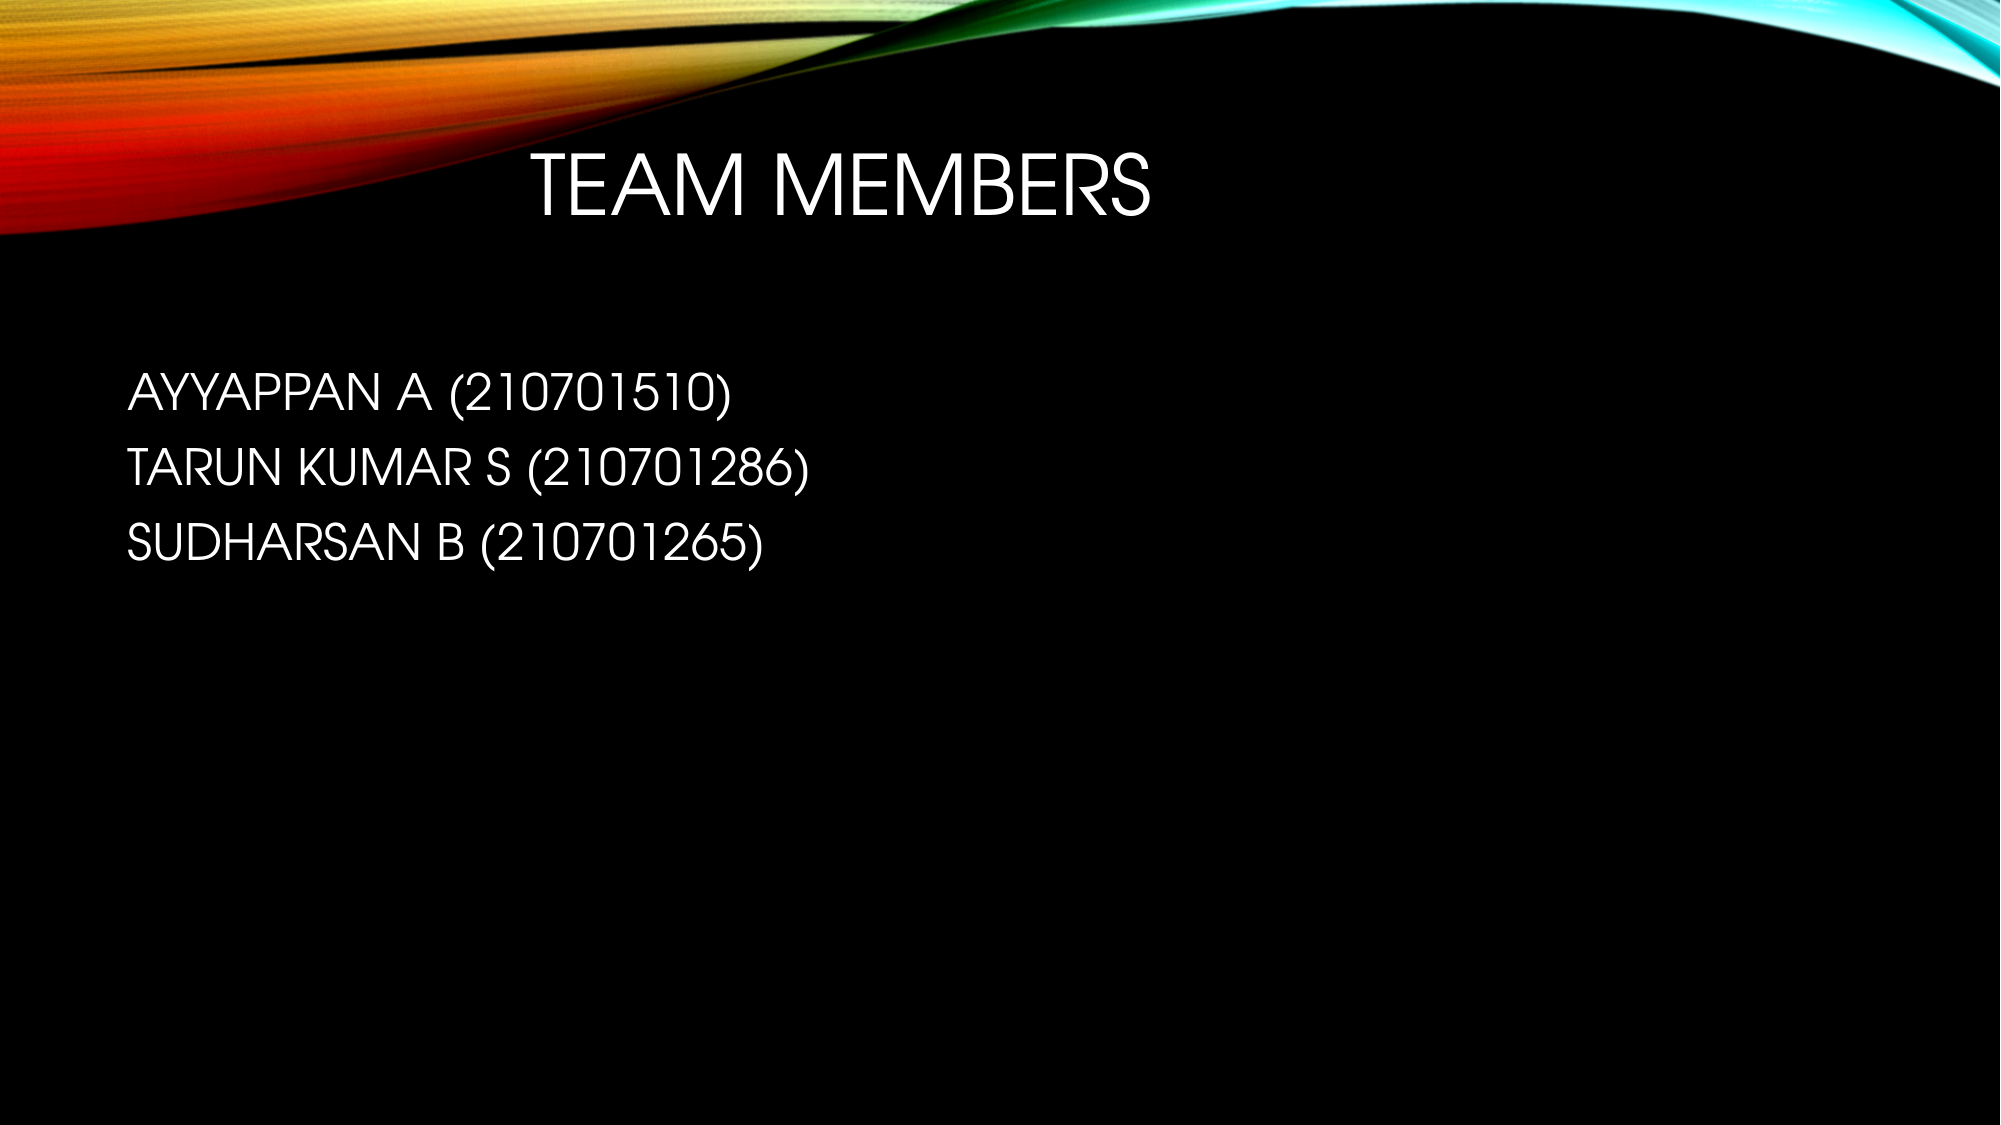

# TEAM MEMBERS
AYYAPPAN A (210701510)
TARUN KUMAR S (210701286)
SUDHARSAN B (210701265)